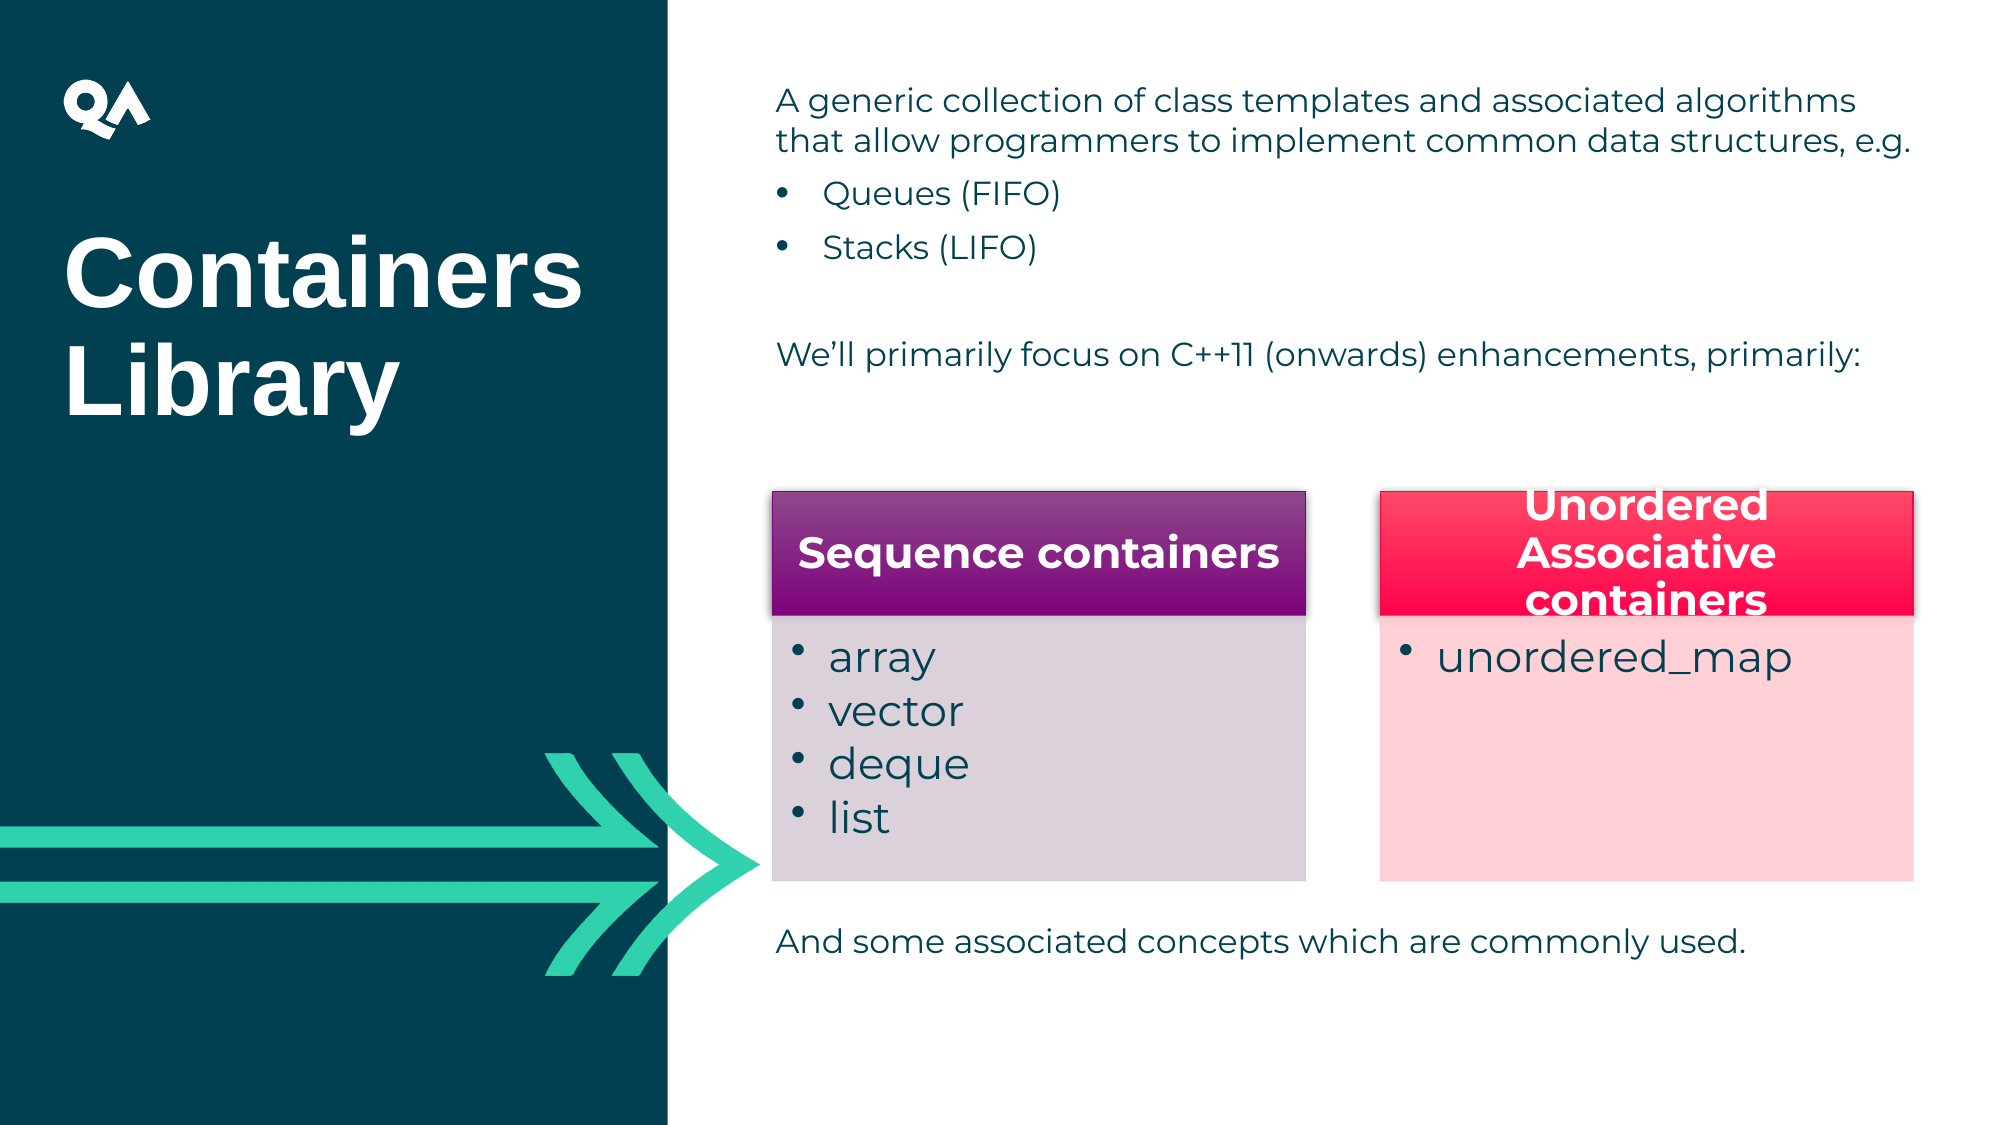

A generic collection of class templates and associated algorithms that allow programmers to implement common data structures, e.g.
Queues (FIFO)
Stacks (LIFO)

We’ll primarily focus on C++11 (onwards) enhancements, primarily:

And some associated concepts which are commonly used.

Containers Library
Sequence containers
array
vector
deque
list
Unordered Associative containers
unordered_map